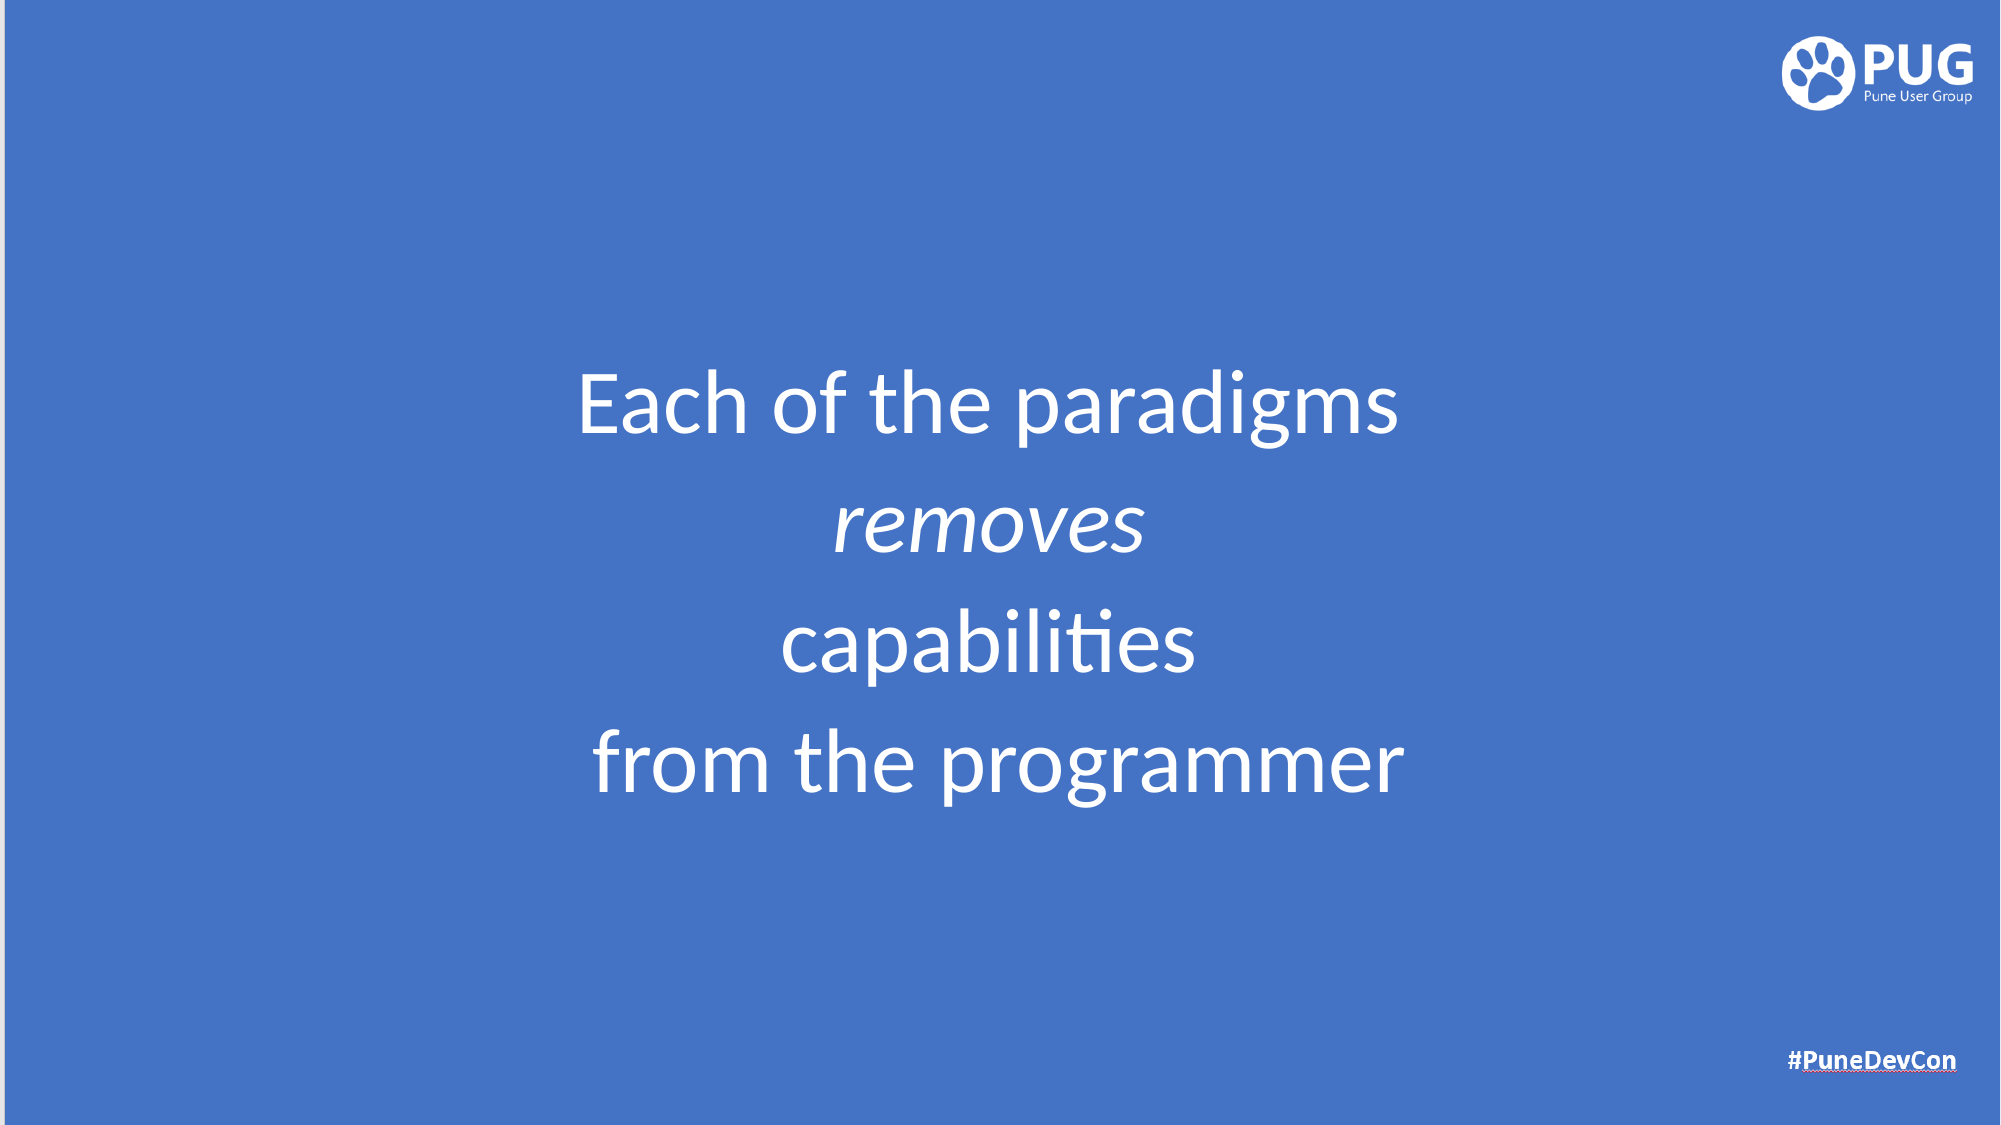

Each of the paradigms
removes
capabilities
from the programmer